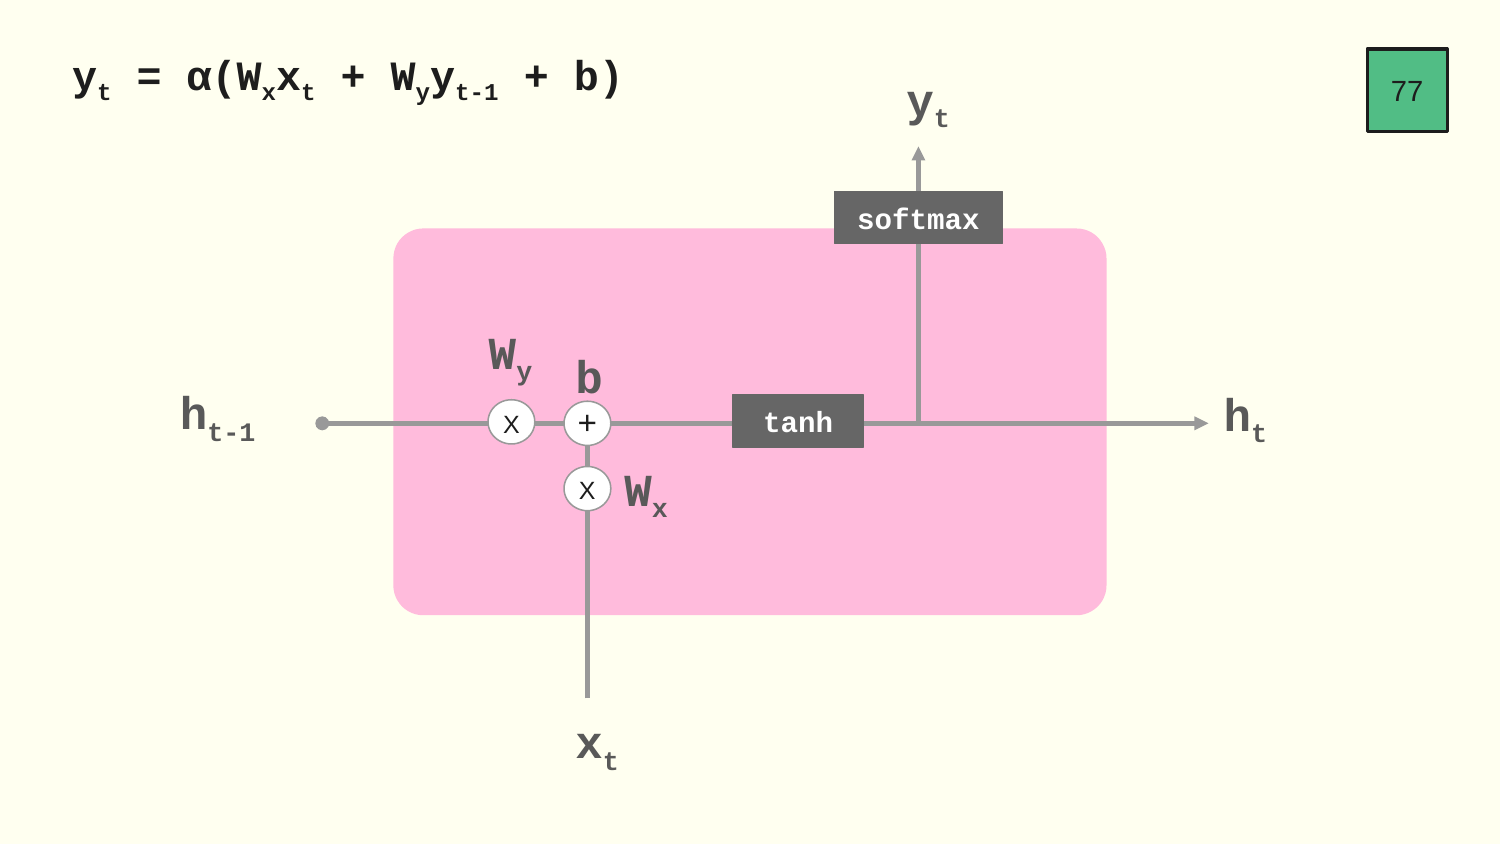

yt = α(Wxxt + Wyyt-1 + b)
77
yt
softmax

Wy
b
ht-1
ht
+
X
tanh

Wx
X

xt